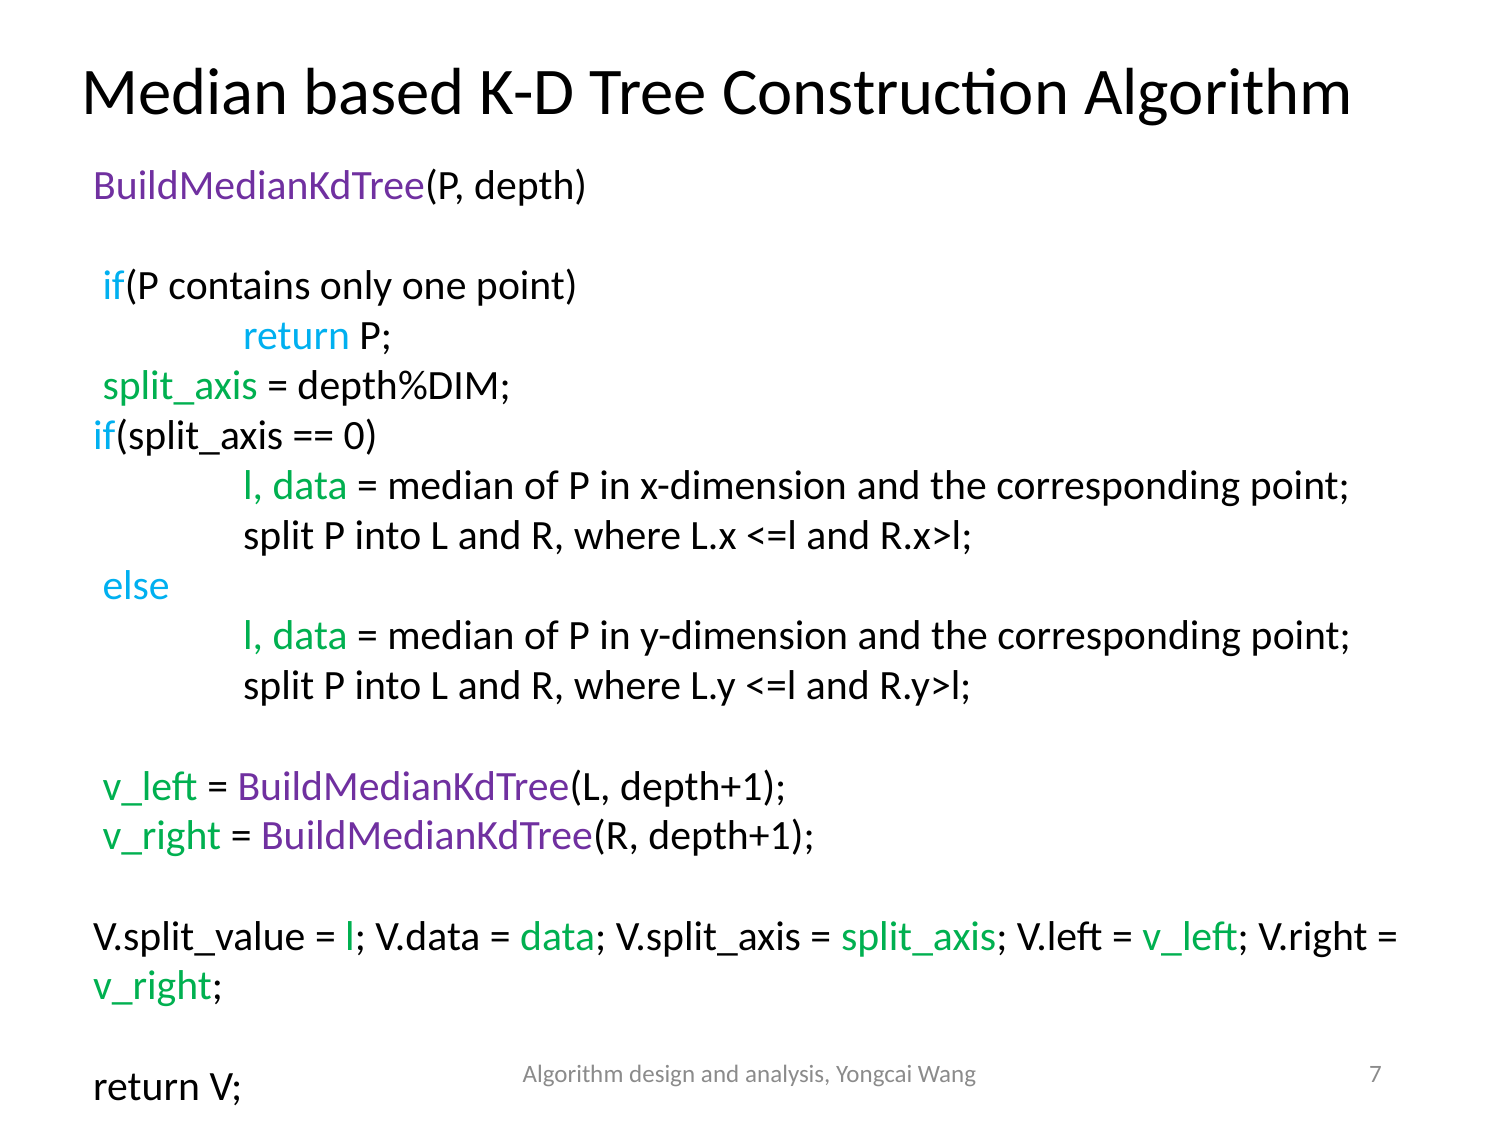

Median based K-D Tree Construction Algorithm
BuildMedianKdTree(P, depth)

 if(P contains only one point)
	return P;
 split_axis = depth%DIM;
if(split_axis == 0)
 	l, data = median of P in x-dimension and the corresponding point;
 	split P into L and R, where L.x <=l and R.x>l;
 else
 	l, data = median of P in y-dimension and the corresponding point;
 	split P into L and R, where L.y <=l and R.y>l;

 v_left = BuildMedianKdTree(L, depth+1);
 v_right = BuildMedianKdTree(R, depth+1);

V.split_value = l; V.data = data; V.split_axis = split_axis; V.left = v_left; V.right = v_right;

return V;
Algorithm design and analysis, Yongcai Wang
7